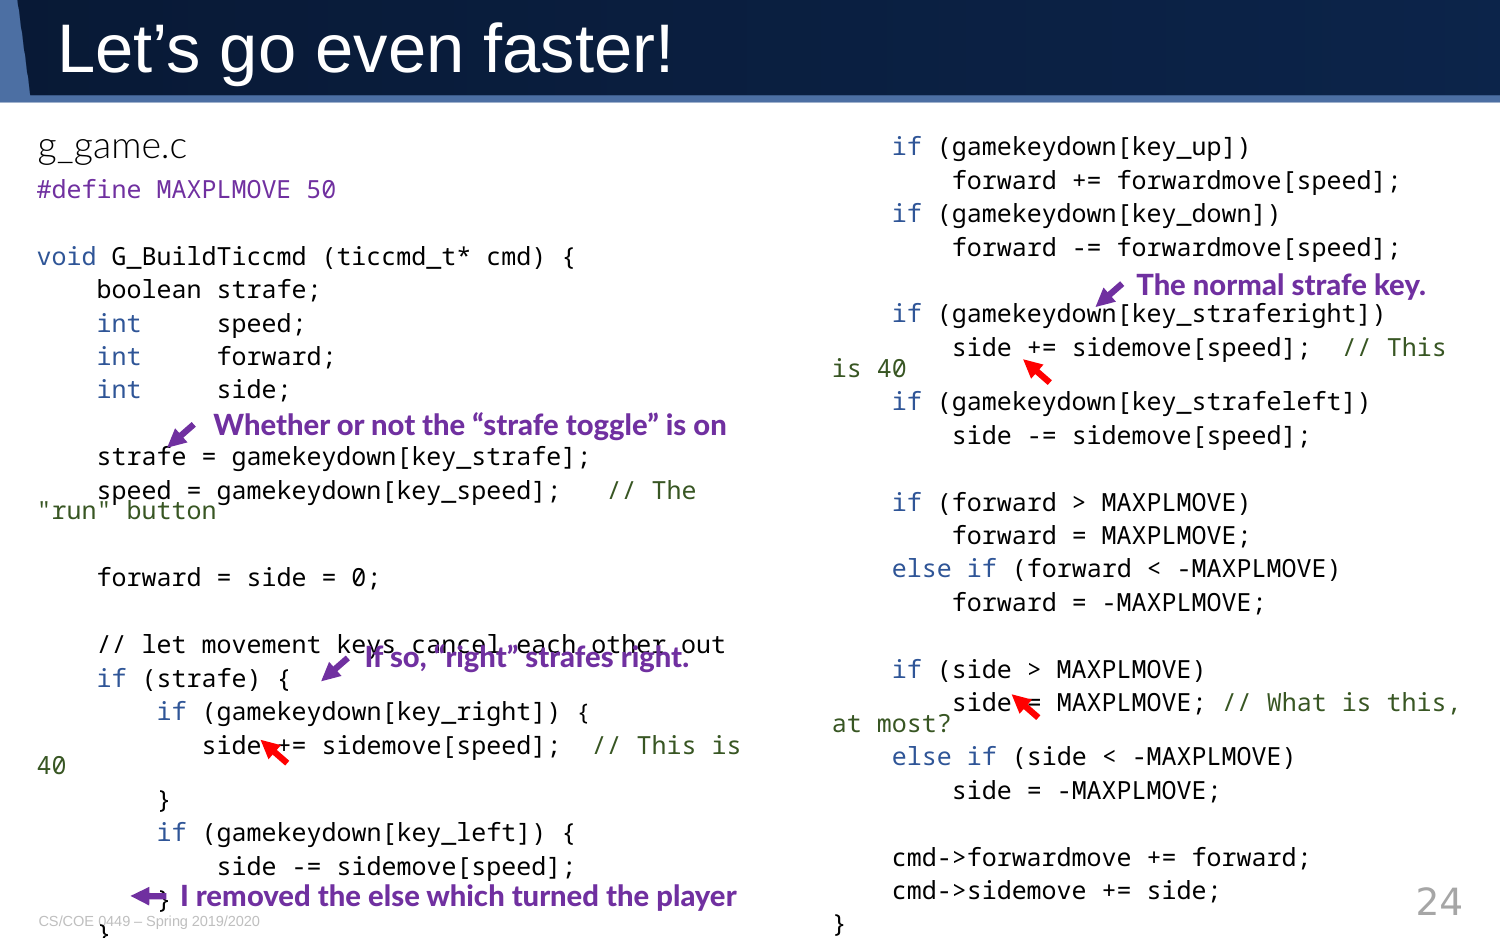

# Let’s go even faster!
g_game.c
    if (gamekeydown[key_up])
        forward += forwardmove[speed];
    if (gamekeydown[key_down])
        forward -= forwardmove[speed];

    if (gamekeydown[key_straferight])
        side += sidemove[speed];  // This is 40
    if (gamekeydown[key_strafeleft])
        side -= sidemove[speed];

    if (forward > MAXPLMOVE)
        forward = MAXPLMOVE;
    else if (forward < -MAXPLMOVE)
        forward = -MAXPLMOVE;

    if (side > MAXPLMOVE)
        side = MAXPLMOVE; // What is this, at most?
    else if (side < -MAXPLMOVE)
        side = -MAXPLMOVE;

    cmd->forwardmove += forward;
    cmd->sidemove += side;
}
#define MAXPLMOVE 50

void G_BuildTiccmd (ticcmd_t* cmd) {
    boolean strafe;
    int     speed;
    int     forward;
    int     side;

    strafe = gamekeydown[key_strafe];
    speed = gamekeydown[key_speed];   // The "run" button

    forward = side = 0;

    // let movement keys cancel each other out
    if (strafe) {
        if (gamekeydown[key_right]) {
            side += sidemove[speed];  // This is 40
        }
        if (gamekeydown[key_left]) {
            side -= sidemove[speed];
        }
    }
The normal strafe key.
Whether or not the “strafe toggle” is on
If so, “right” strafes right.
I removed the else which turned the player
24
CS/COE 0449 – Spring 2019/2020